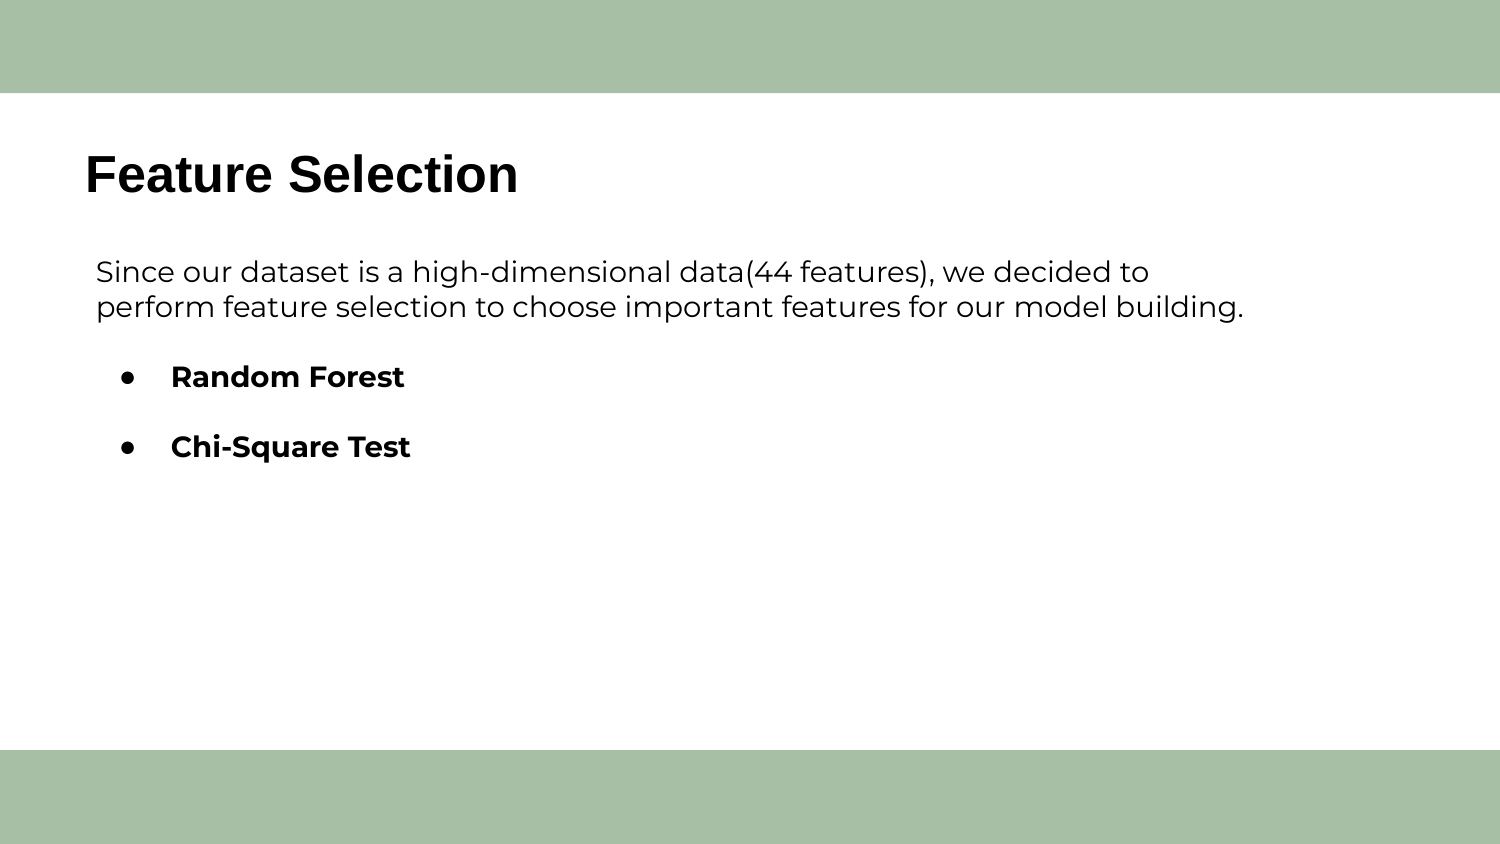

# Feature Selection
Since our dataset is a high-dimensional data(44 features), we decided to perform feature selection to choose important features for our model building.

Random Forest

Chi-Square Test